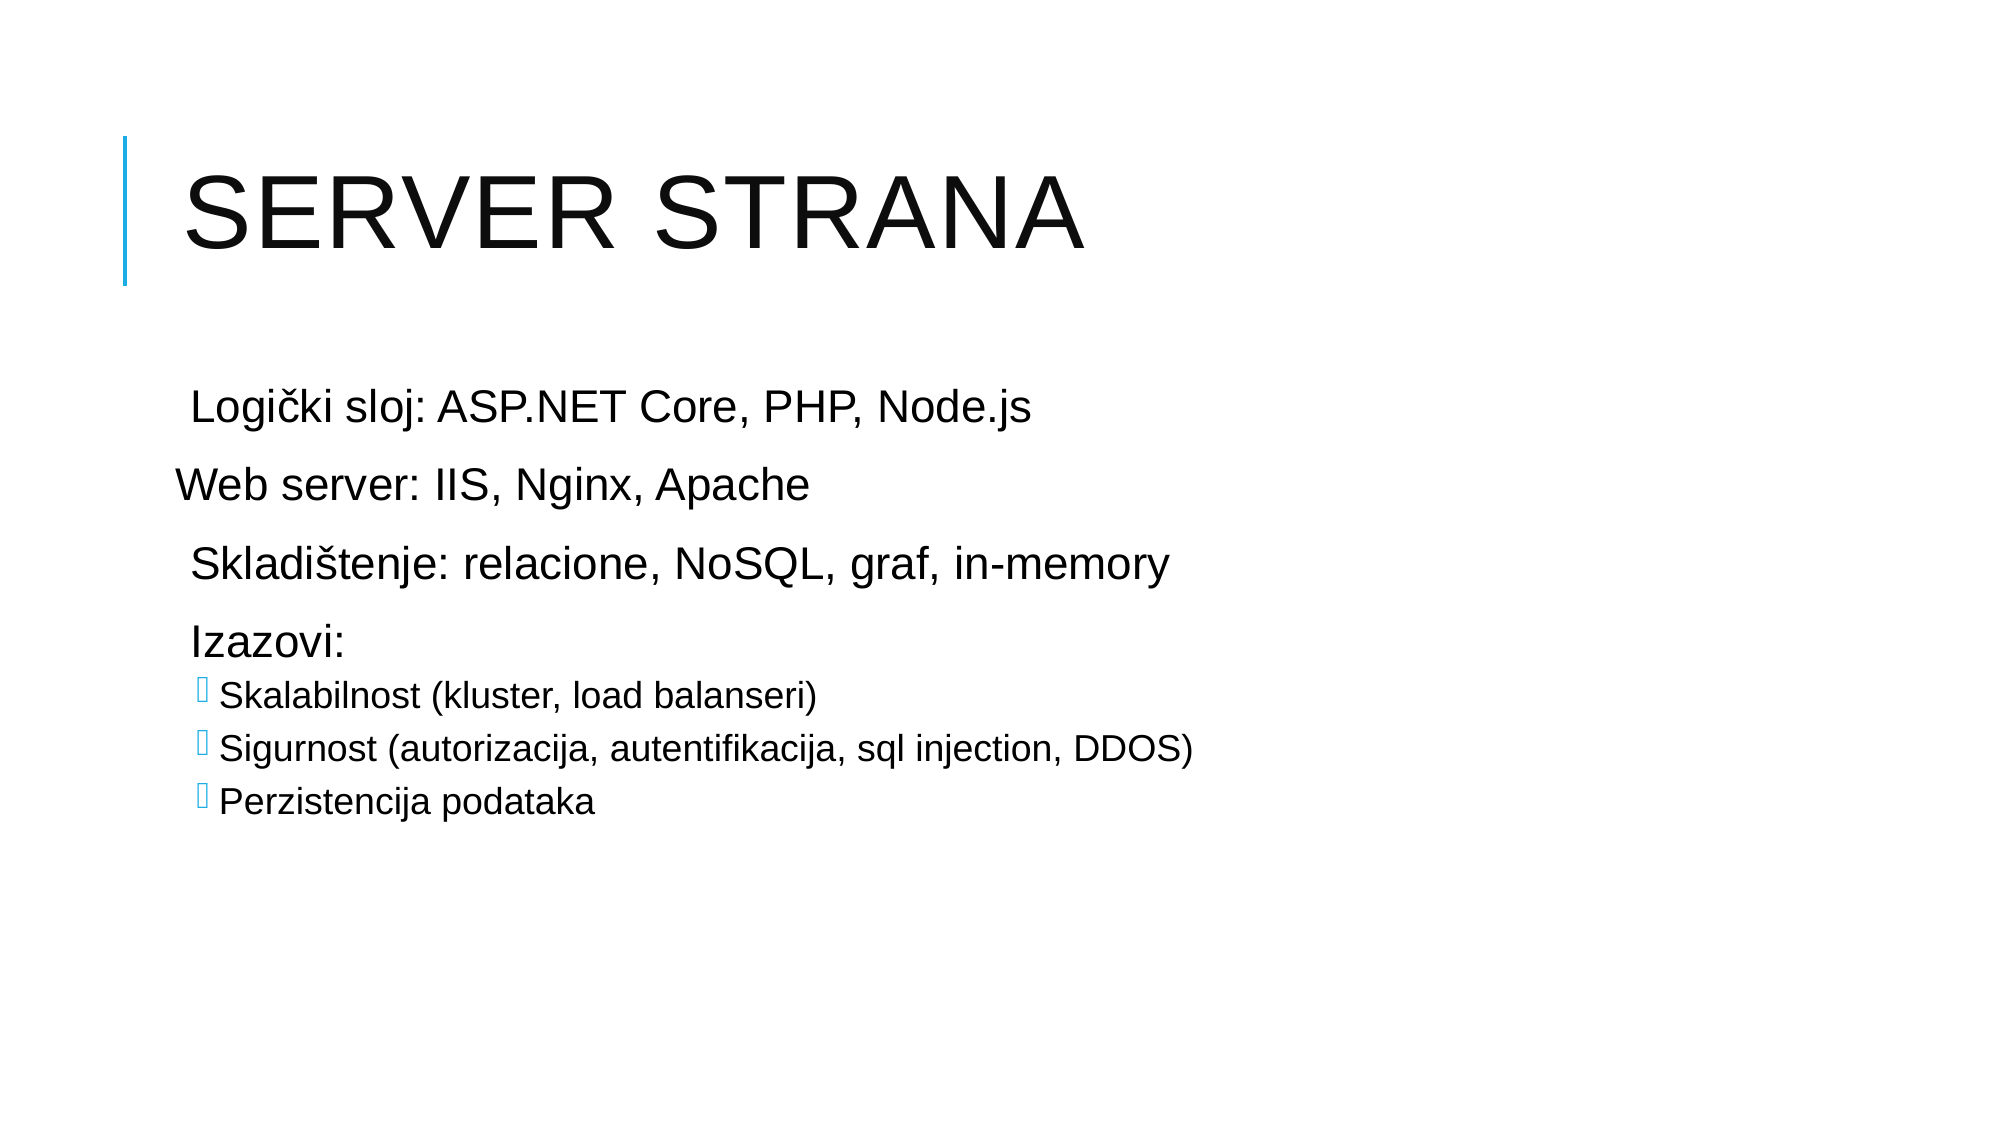

# Server strana
Logički sloj: ASP.NET Core, PHP, Node.js
Web server: IIS, Nginx, Apache
Skladištenje: relacione, NoSQL, graf, in-memory
Izazovi:
Skalabilnost (kluster, load balanseri)
Sigurnost (autorizacija, autentifikacija, sql injection, DDOS)
Perzistencija podataka